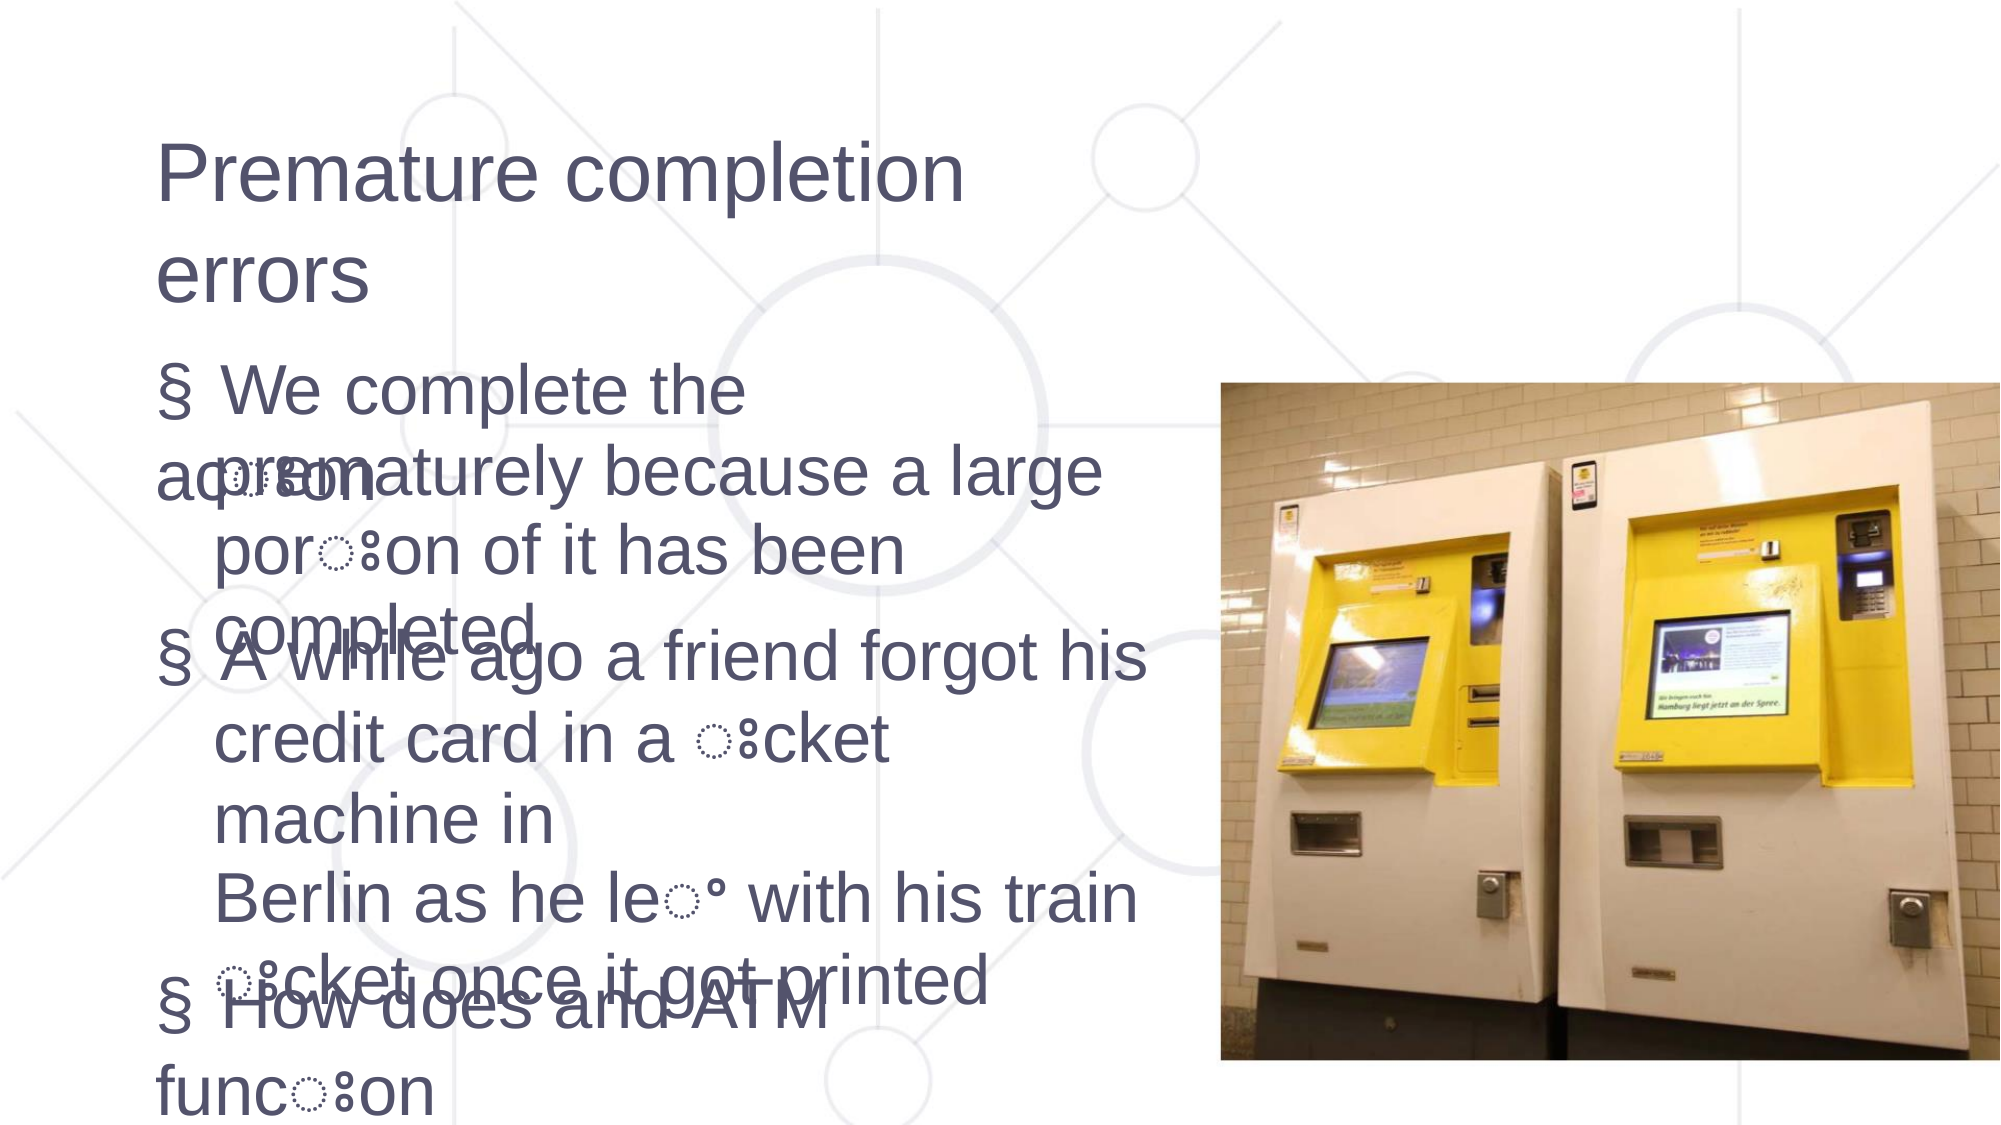

Premature completion errors
§ We complete the acꢁon
prematurely because a large
porꢁon of it has been completed
§ A while ago a friend forgot his
credit card in a ꢁcket machine in
Berlin as he leꢀ with his train
ꢁcket once it got printed
§ How does and ATM funcꢁon